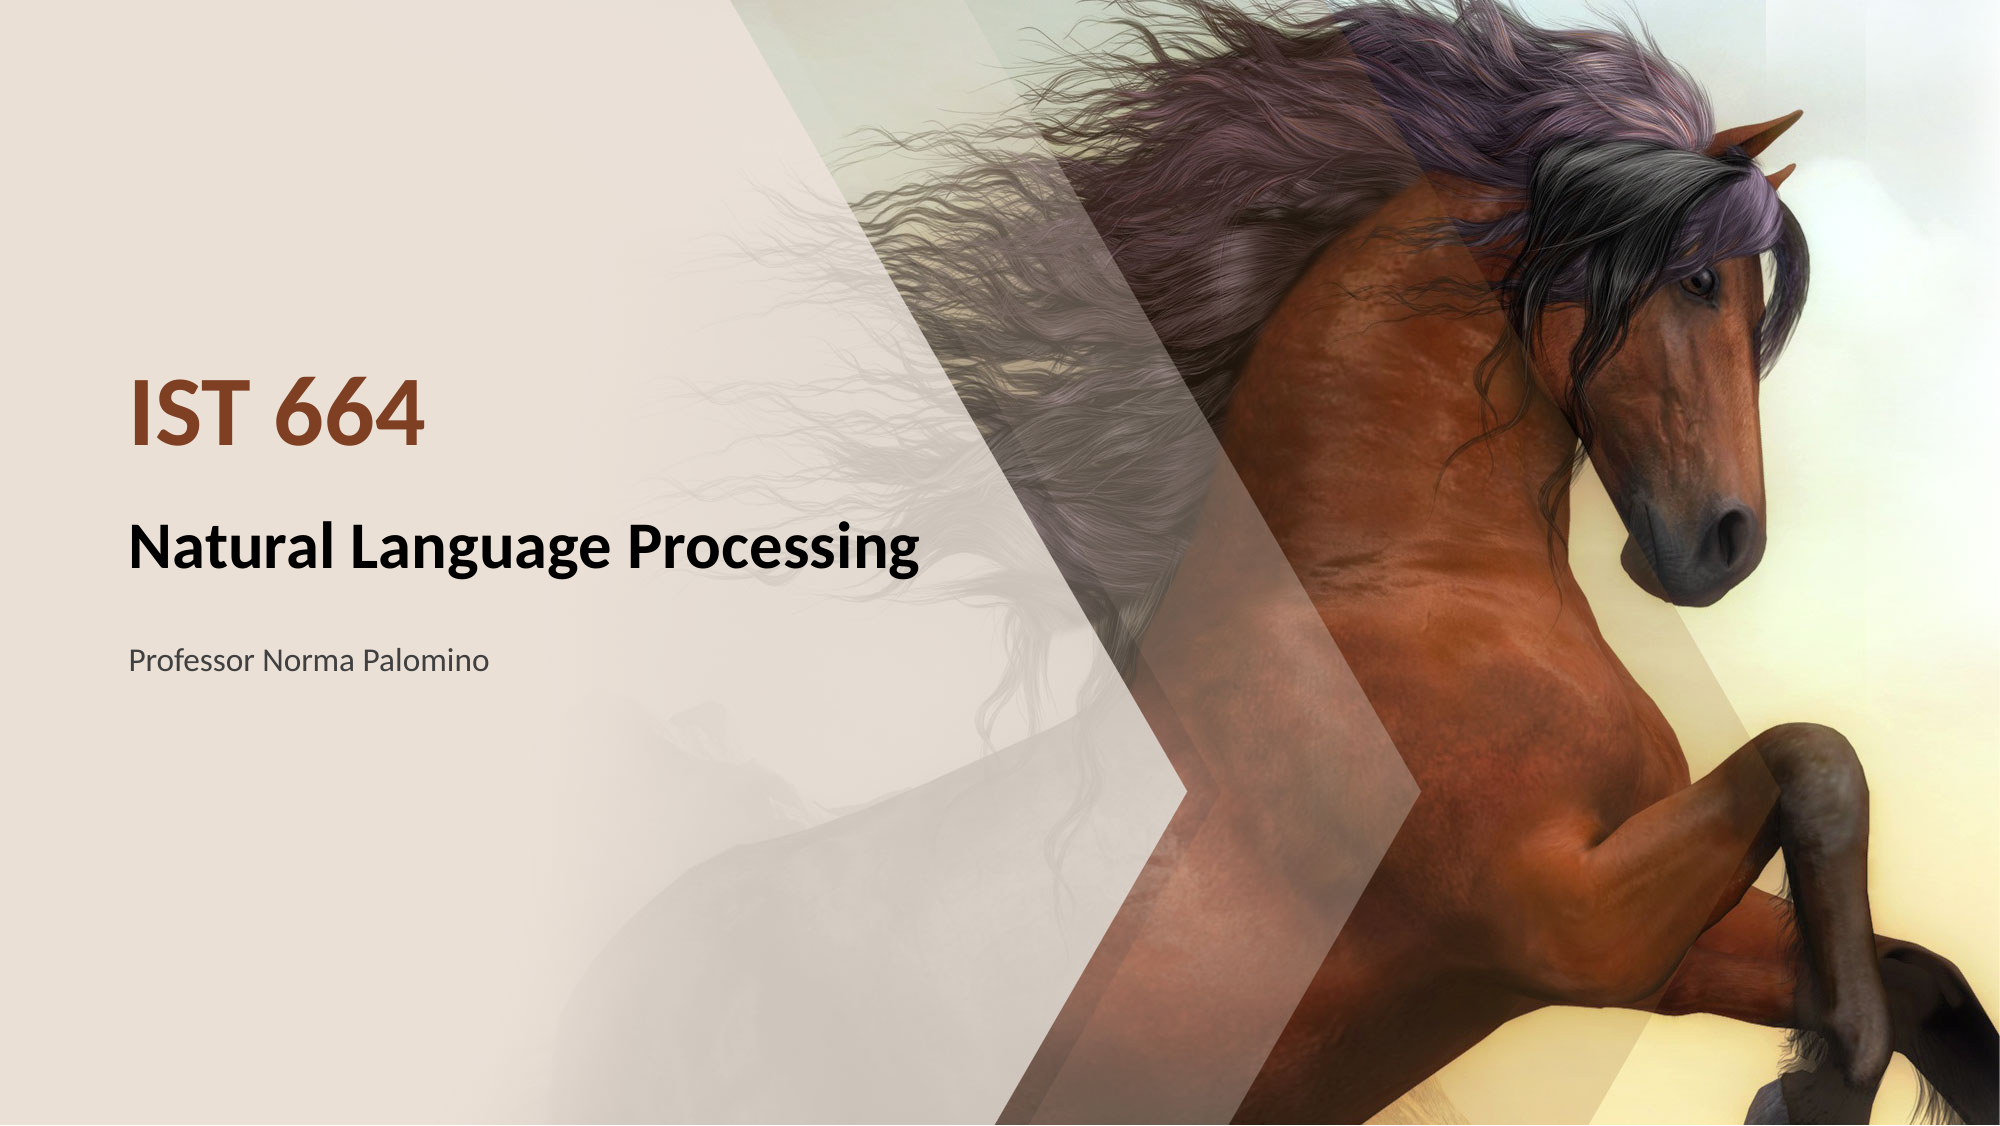

IST 664
Natural Language Processing
Professor Norma Palomino